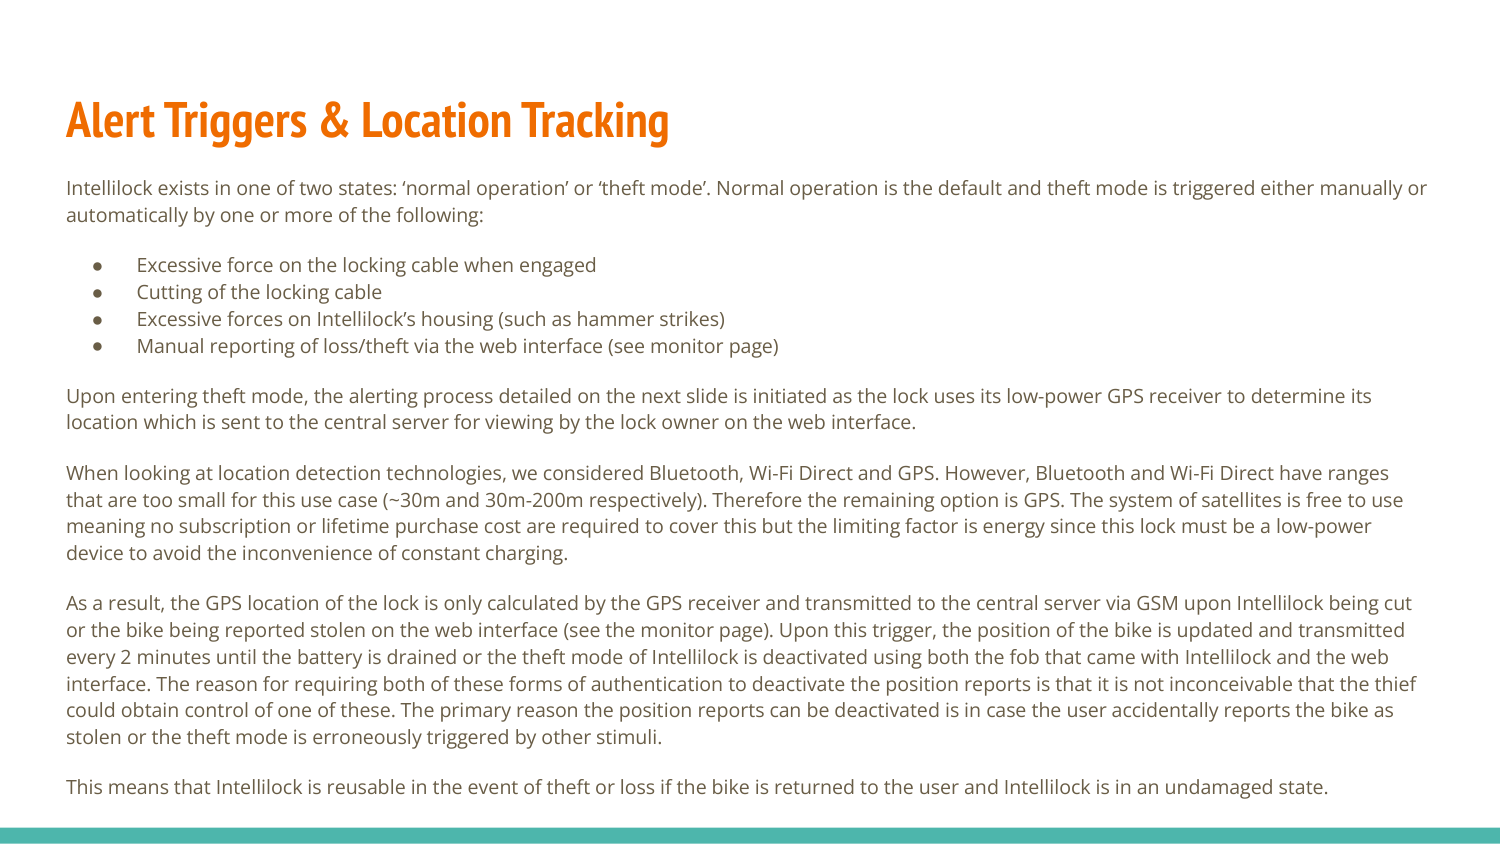

# Alert Triggers & Location Tracking
Intellilock exists in one of two states: ‘normal operation’ or ‘theft mode’. Normal operation is the default and theft mode is triggered either manually or automatically by one or more of the following:
Excessive force on the locking cable when engaged
Cutting of the locking cable
Excessive forces on Intellilock’s housing (such as hammer strikes)
Manual reporting of loss/theft via the web interface (see monitor page)
Upon entering theft mode, the alerting process detailed on the next slide is initiated as the lock uses its low-power GPS receiver to determine its location which is sent to the central server for viewing by the lock owner on the web interface.
When looking at location detection technologies, we considered Bluetooth, Wi-Fi Direct and GPS. However, Bluetooth and Wi-Fi Direct have ranges that are too small for this use case (~30m and 30m-200m respectively). Therefore the remaining option is GPS. The system of satellites is free to use meaning no subscription or lifetime purchase cost are required to cover this but the limiting factor is energy since this lock must be a low-power device to avoid the inconvenience of constant charging.
As a result, the GPS location of the lock is only calculated by the GPS receiver and transmitted to the central server via GSM upon Intellilock being cut or the bike being reported stolen on the web interface (see the monitor page). Upon this trigger, the position of the bike is updated and transmitted every 2 minutes until the battery is drained or the theft mode of Intellilock is deactivated using both the fob that came with Intellilock and the web interface. The reason for requiring both of these forms of authentication to deactivate the position reports is that it is not inconceivable that the thief could obtain control of one of these. The primary reason the position reports can be deactivated is in case the user accidentally reports the bike as stolen or the theft mode is erroneously triggered by other stimuli.
This means that Intellilock is reusable in the event of theft or loss if the bike is returned to the user and Intellilock is in an undamaged state.